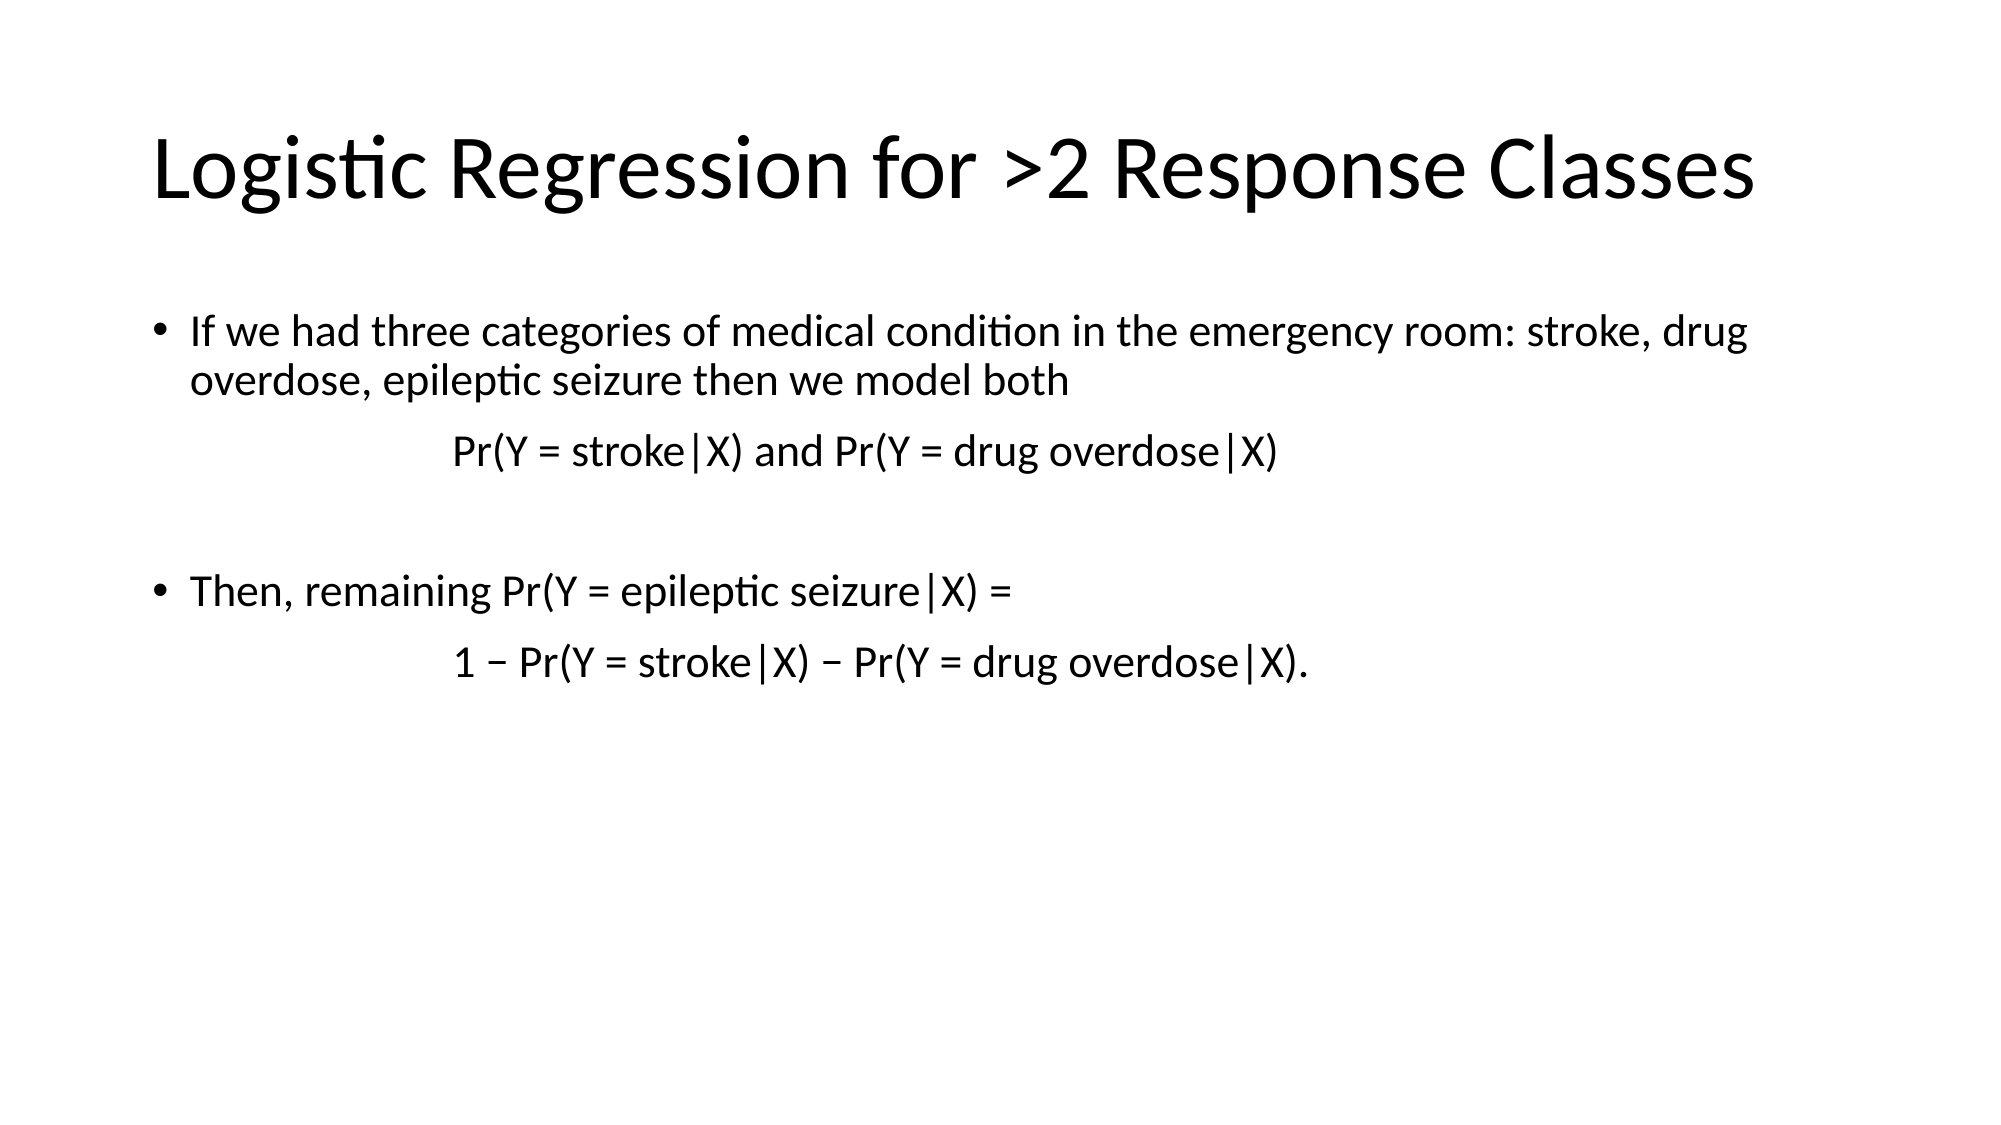

# Logistic Regression for >2 Response Classes
If we had three categories of medical condition in the emergency room: stroke, drug overdose, epileptic seizure then we model both
		Pr(Y = stroke|X) and Pr(Y = drug overdose|X)

Then, remaining Pr(Y = epileptic seizure|X) =
		1 − Pr(Y = stroke|X) − Pr(Y = drug overdose|X).